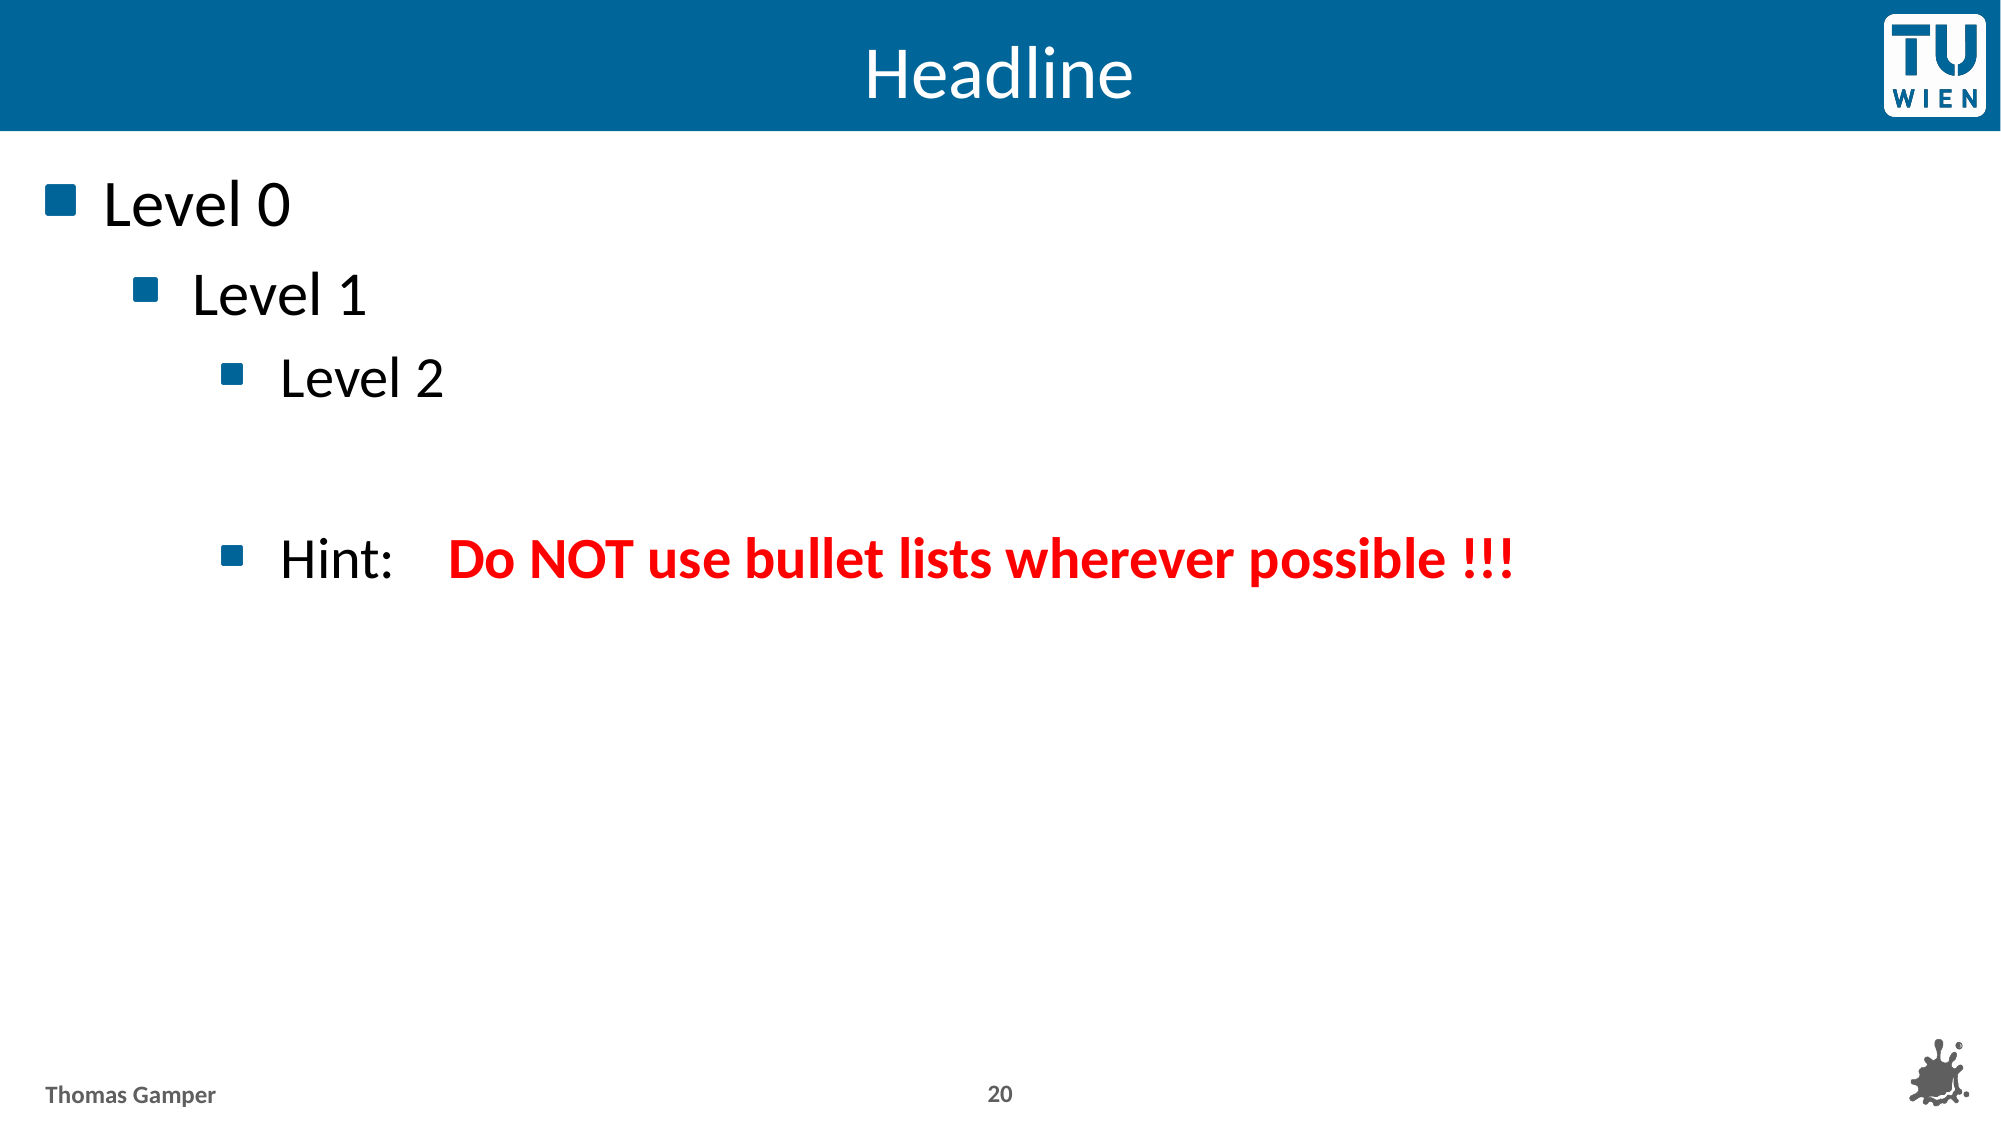

# Headline
Level 0
Level 1
Level 2

Hint:    Do NOT use bullet lists wherever possible !!!

20
Thomas Gamper